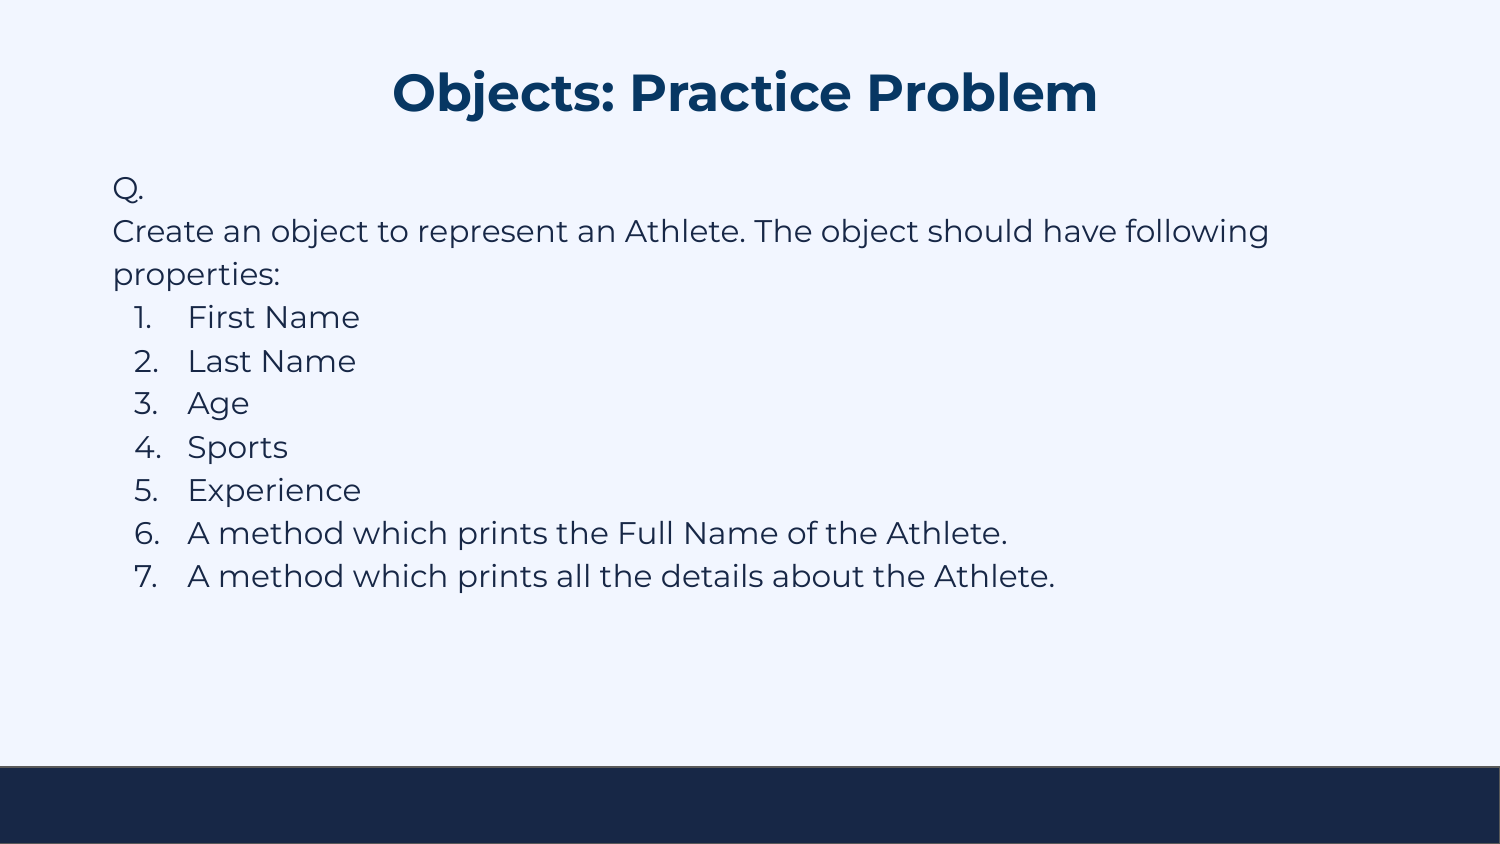

# Objects: Practice Problem
Q.
Create an object to represent an Athlete. The object should have following properties:
First Name
Last Name
Age
Sports
Experience
A method which prints the Full Name of the Athlete.
A method which prints all the details about the Athlete.